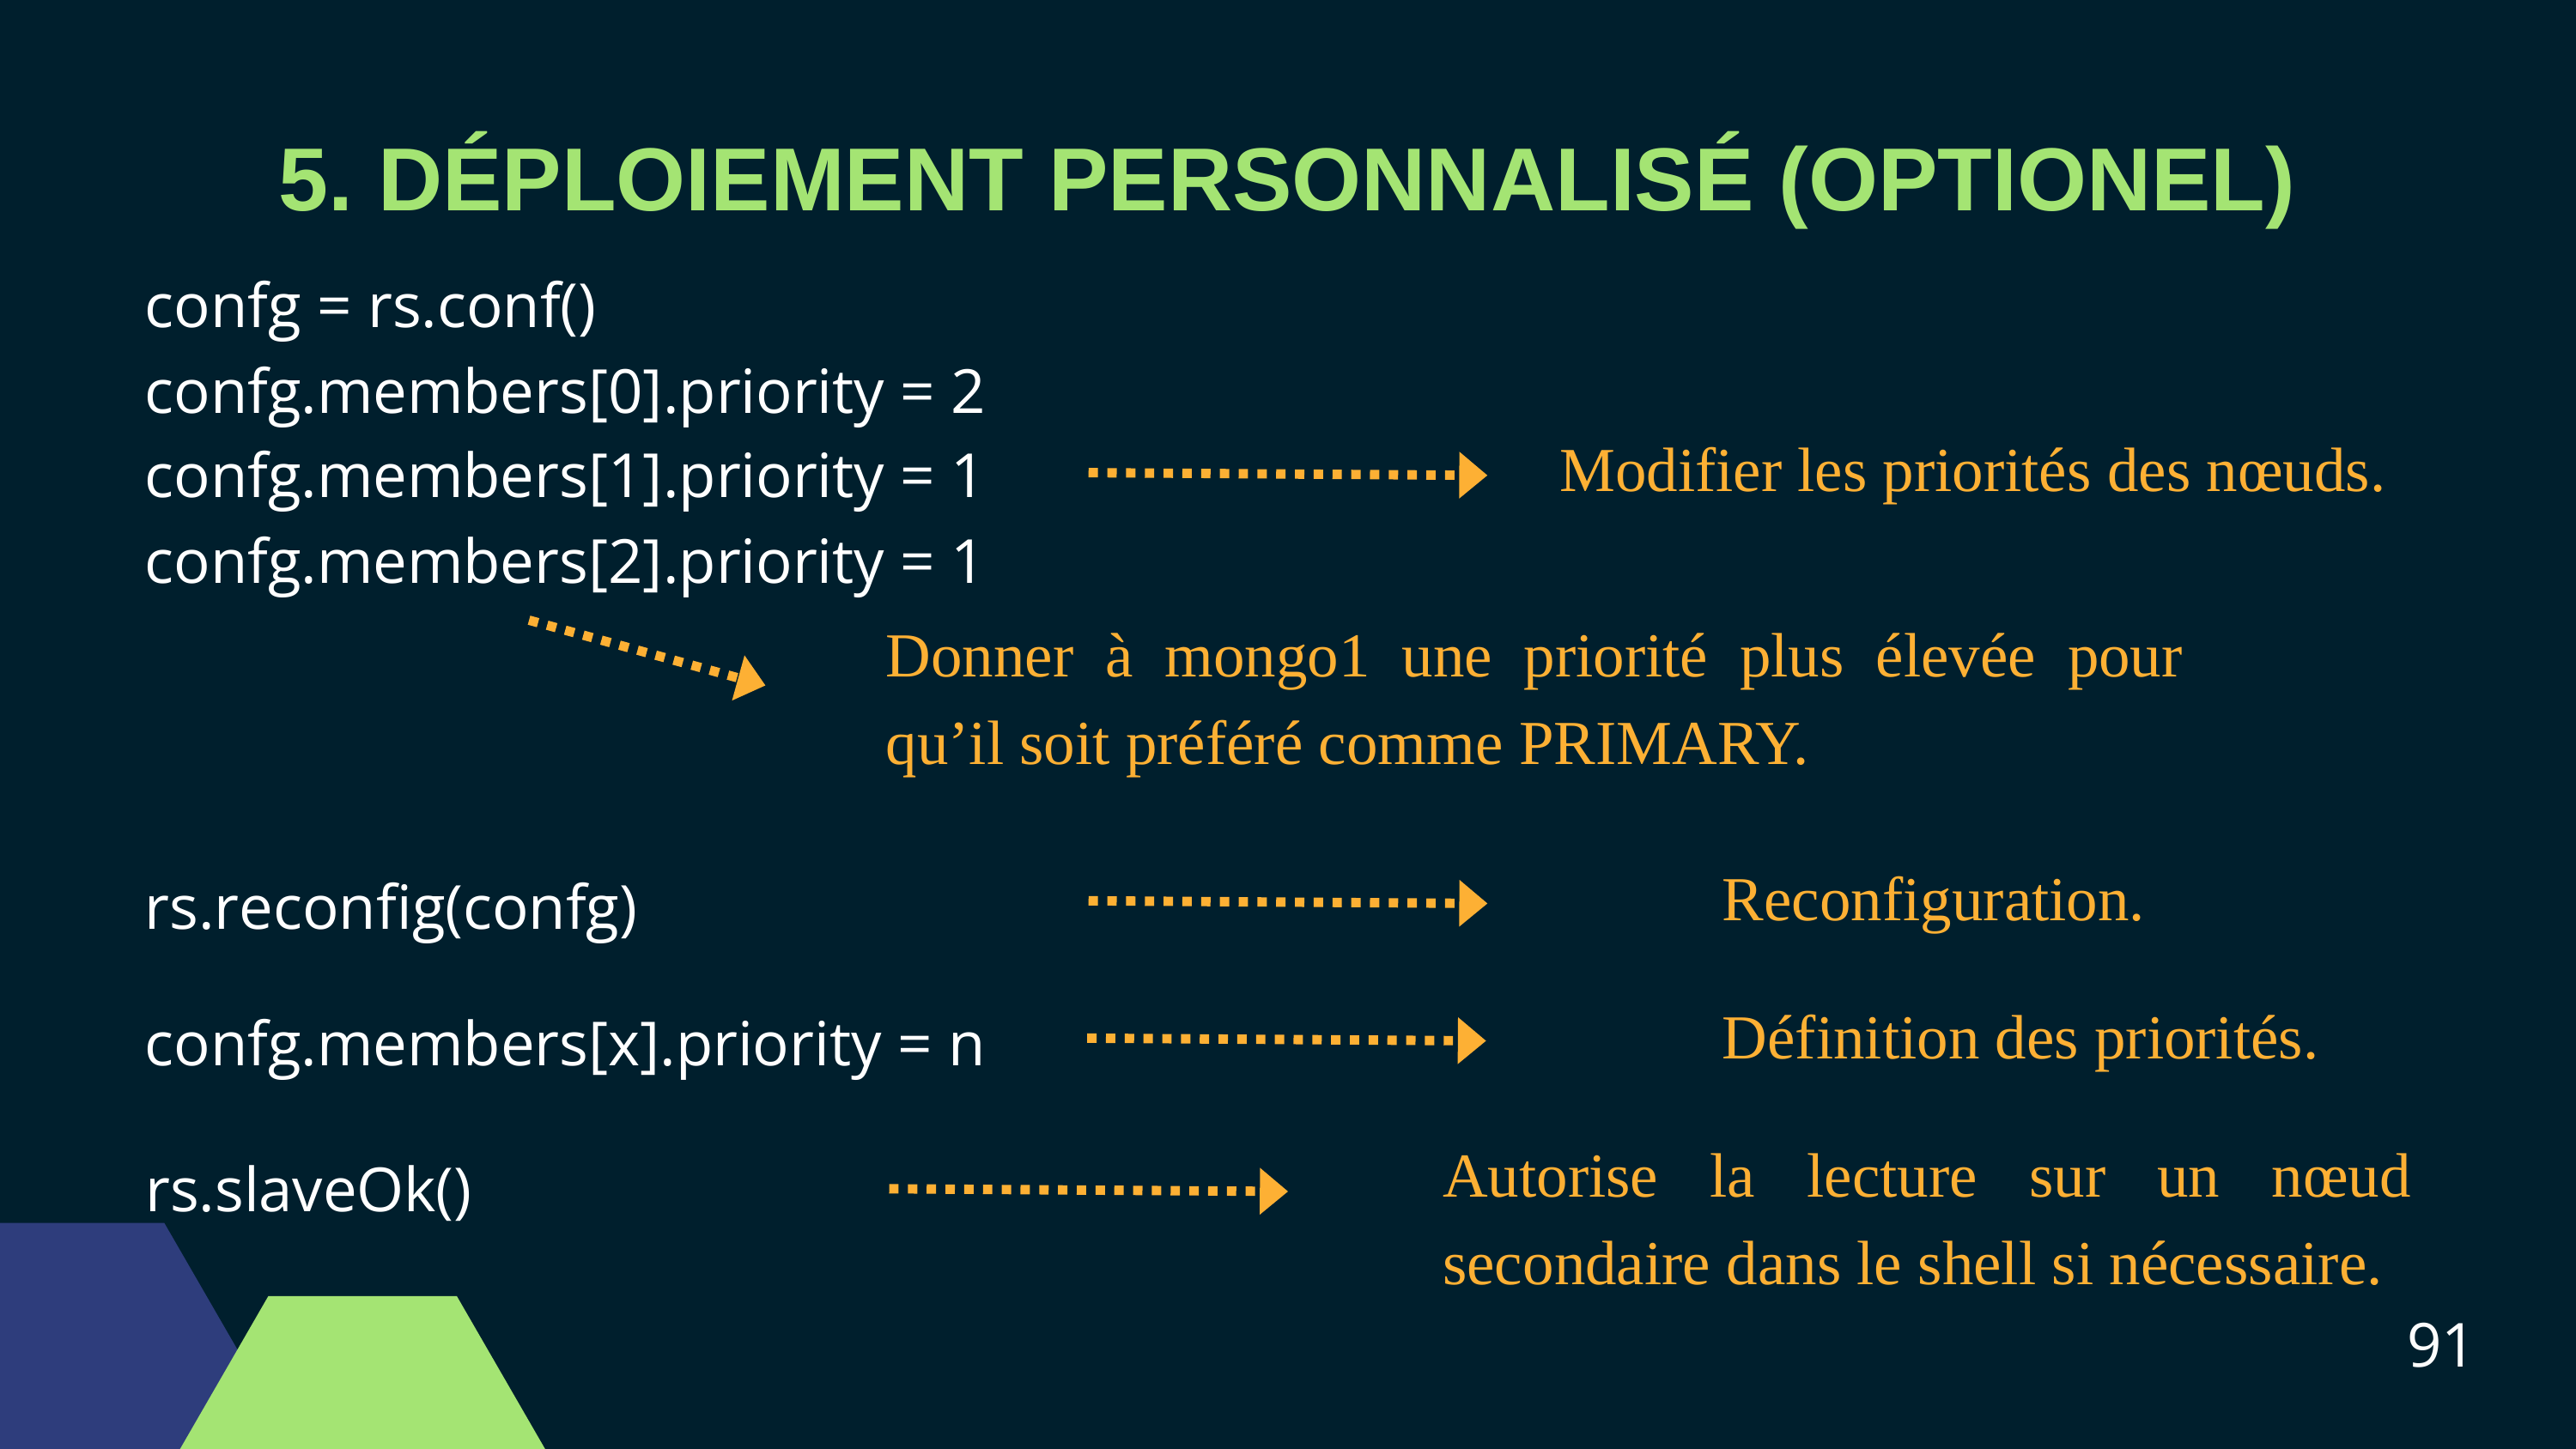

5. DÉPLOIEMENT PERSONNALISÉ (OPTIONEL)
confg = rs.conf()
confg.members[0].priority = 2
confg.members[1].priority = 1
confg.members[2].priority = 1
Modifier les priorités des nœuds.

Donner à mongo1 une priorité plus élevée pour qu’il soit préféré comme PRIMARY.

Reconfiguration.
rs.reconfig(confg)

Définition des priorités.
confg.members[x].priority = n

Autorise la lecture sur un nœud secondaire dans le shell si nécessaire.
rs.slaveOk()

91